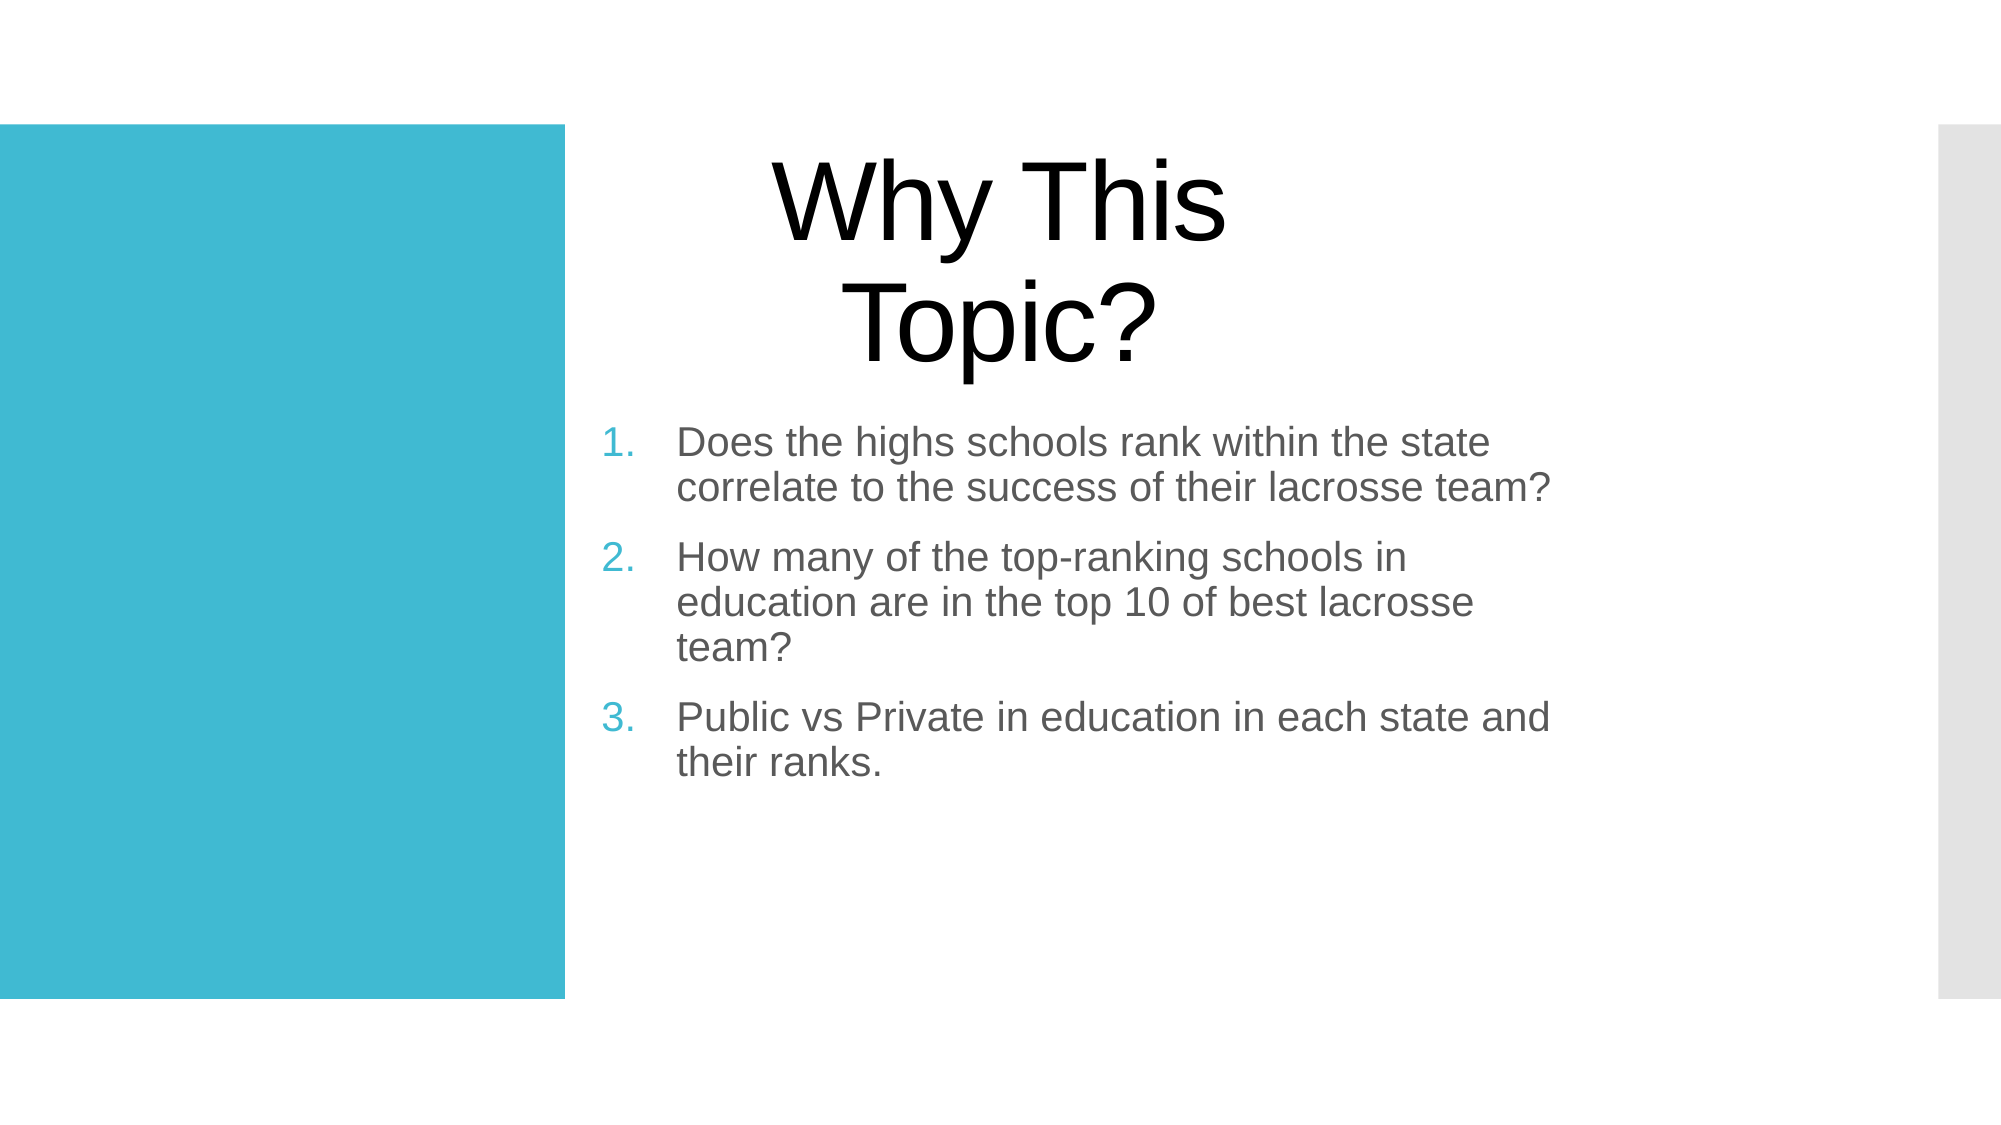

# Why This Topic?
Does the highs schools rank within the state correlate to the success of their lacrosse team?
How many of the top-ranking schools in education are in the top 10 of best lacrosse team?
Public vs Private in education in each state and their ranks.